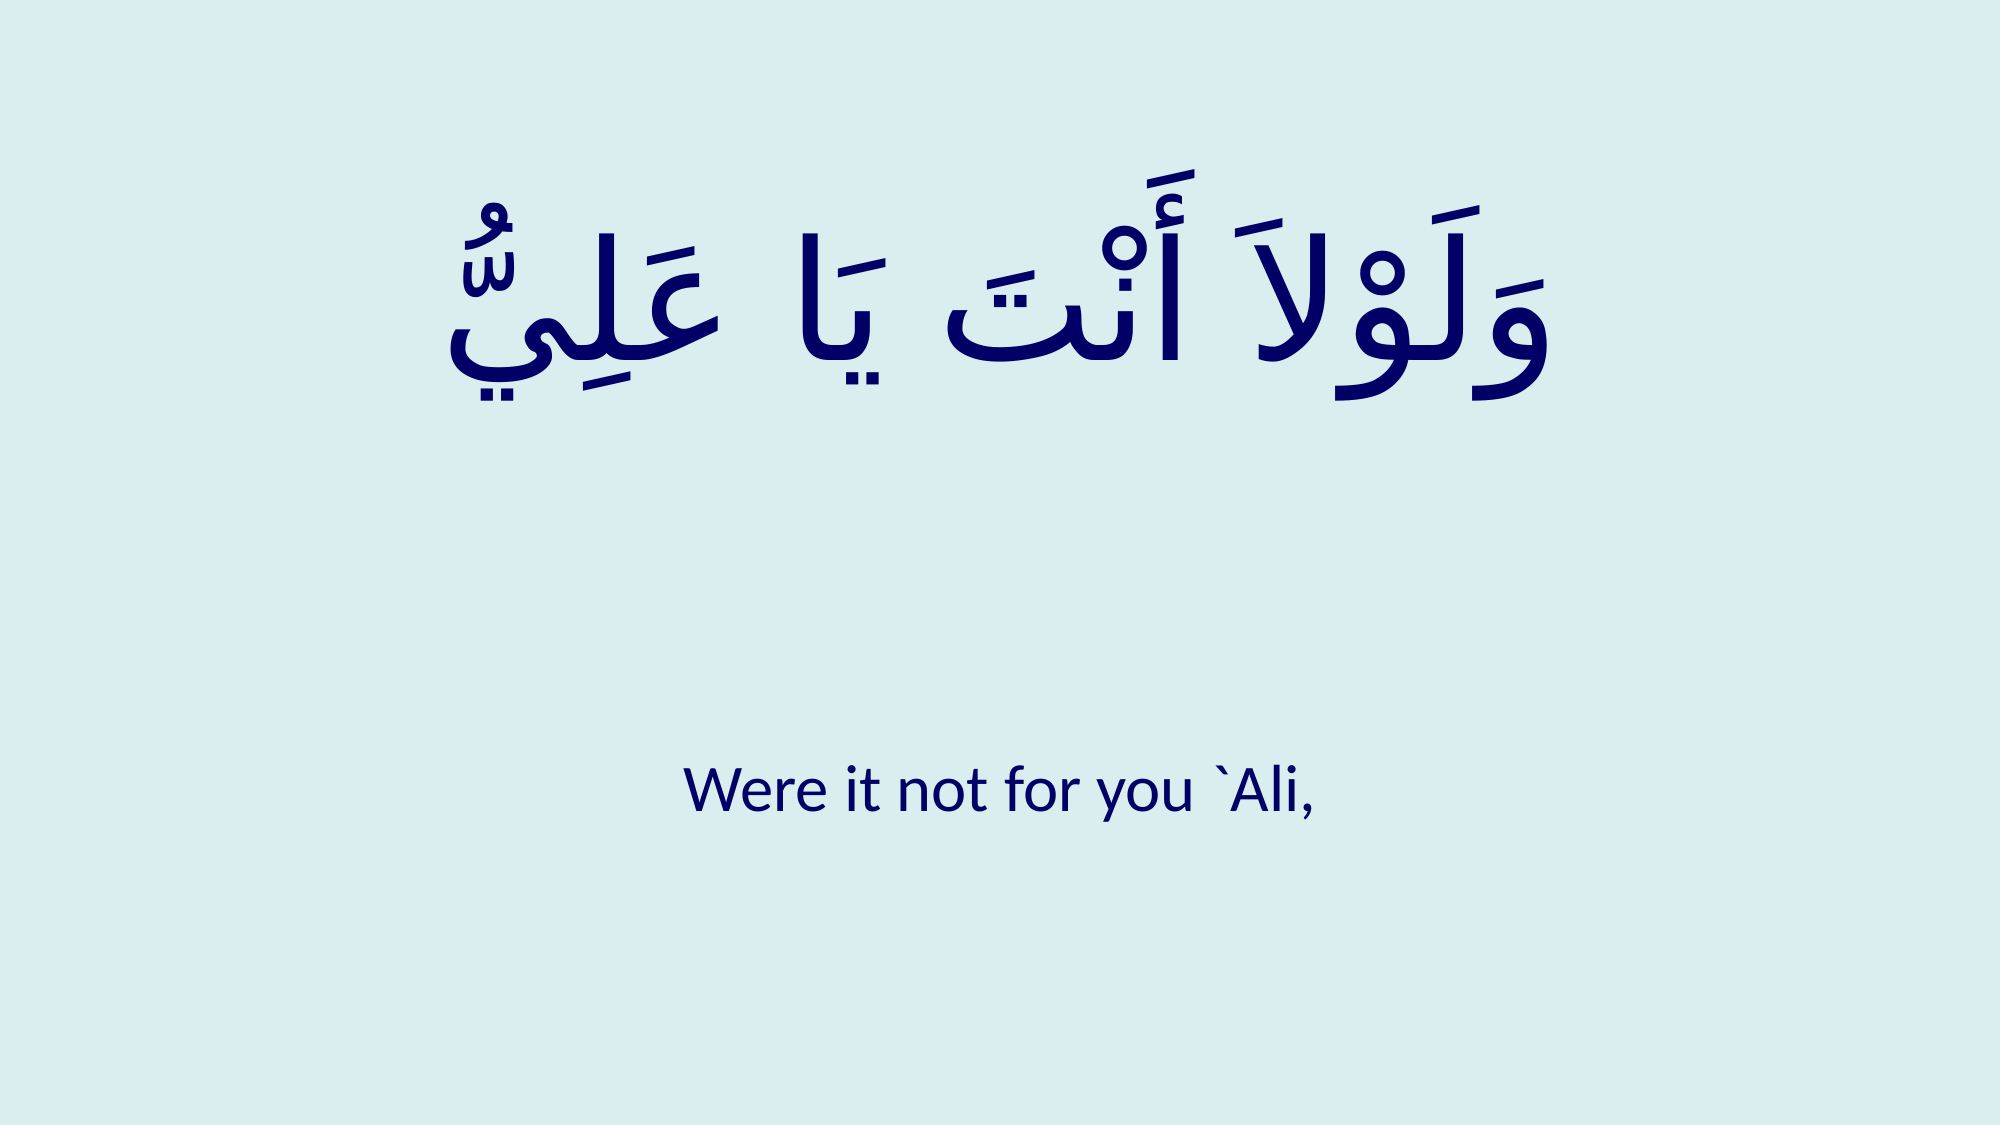

# وَلَوْلاَ أَنْتَ يَا عَلِيُّ
Were it not for you `Ali,